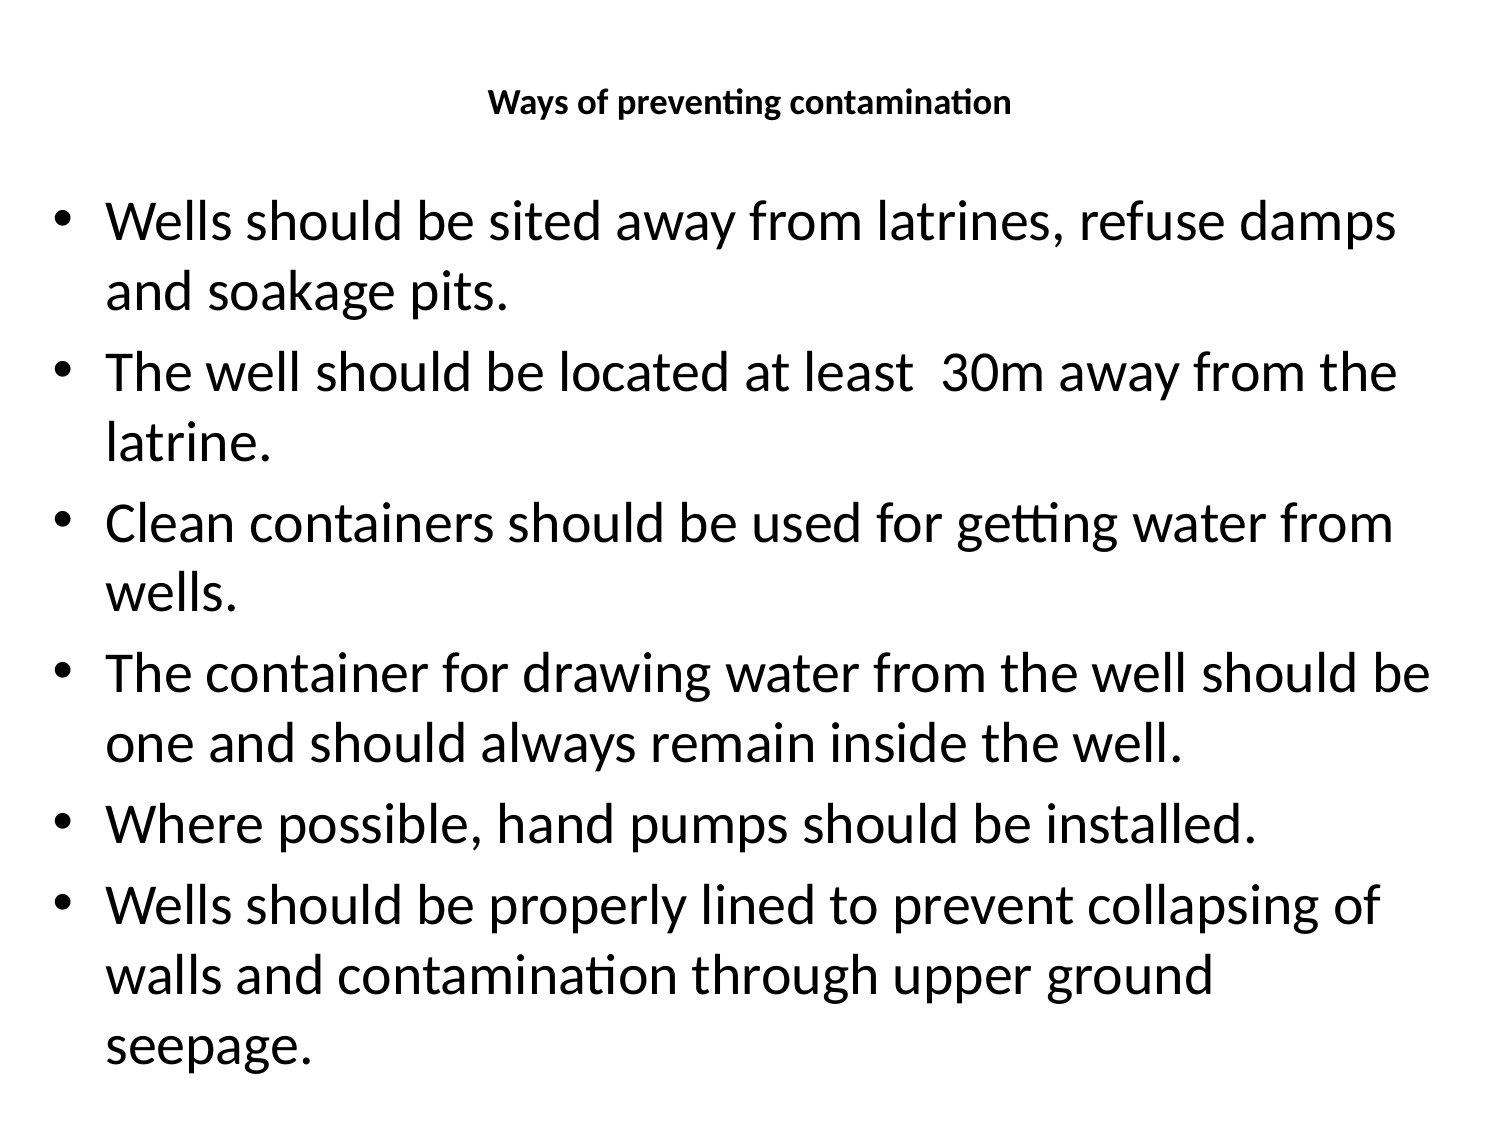

# Ways of preventing contamination
Wells should be sited away from latrines, refuse damps and soakage pits.
The well should be located at least  30m away from the latrine.
Clean containers should be used for getting water from wells.
The container for drawing water from the well should be one and should always remain inside the well.
Where possible, hand pumps should be installed.
Wells should be properly lined to prevent collapsing of walls and contamination through upper ground seepage.